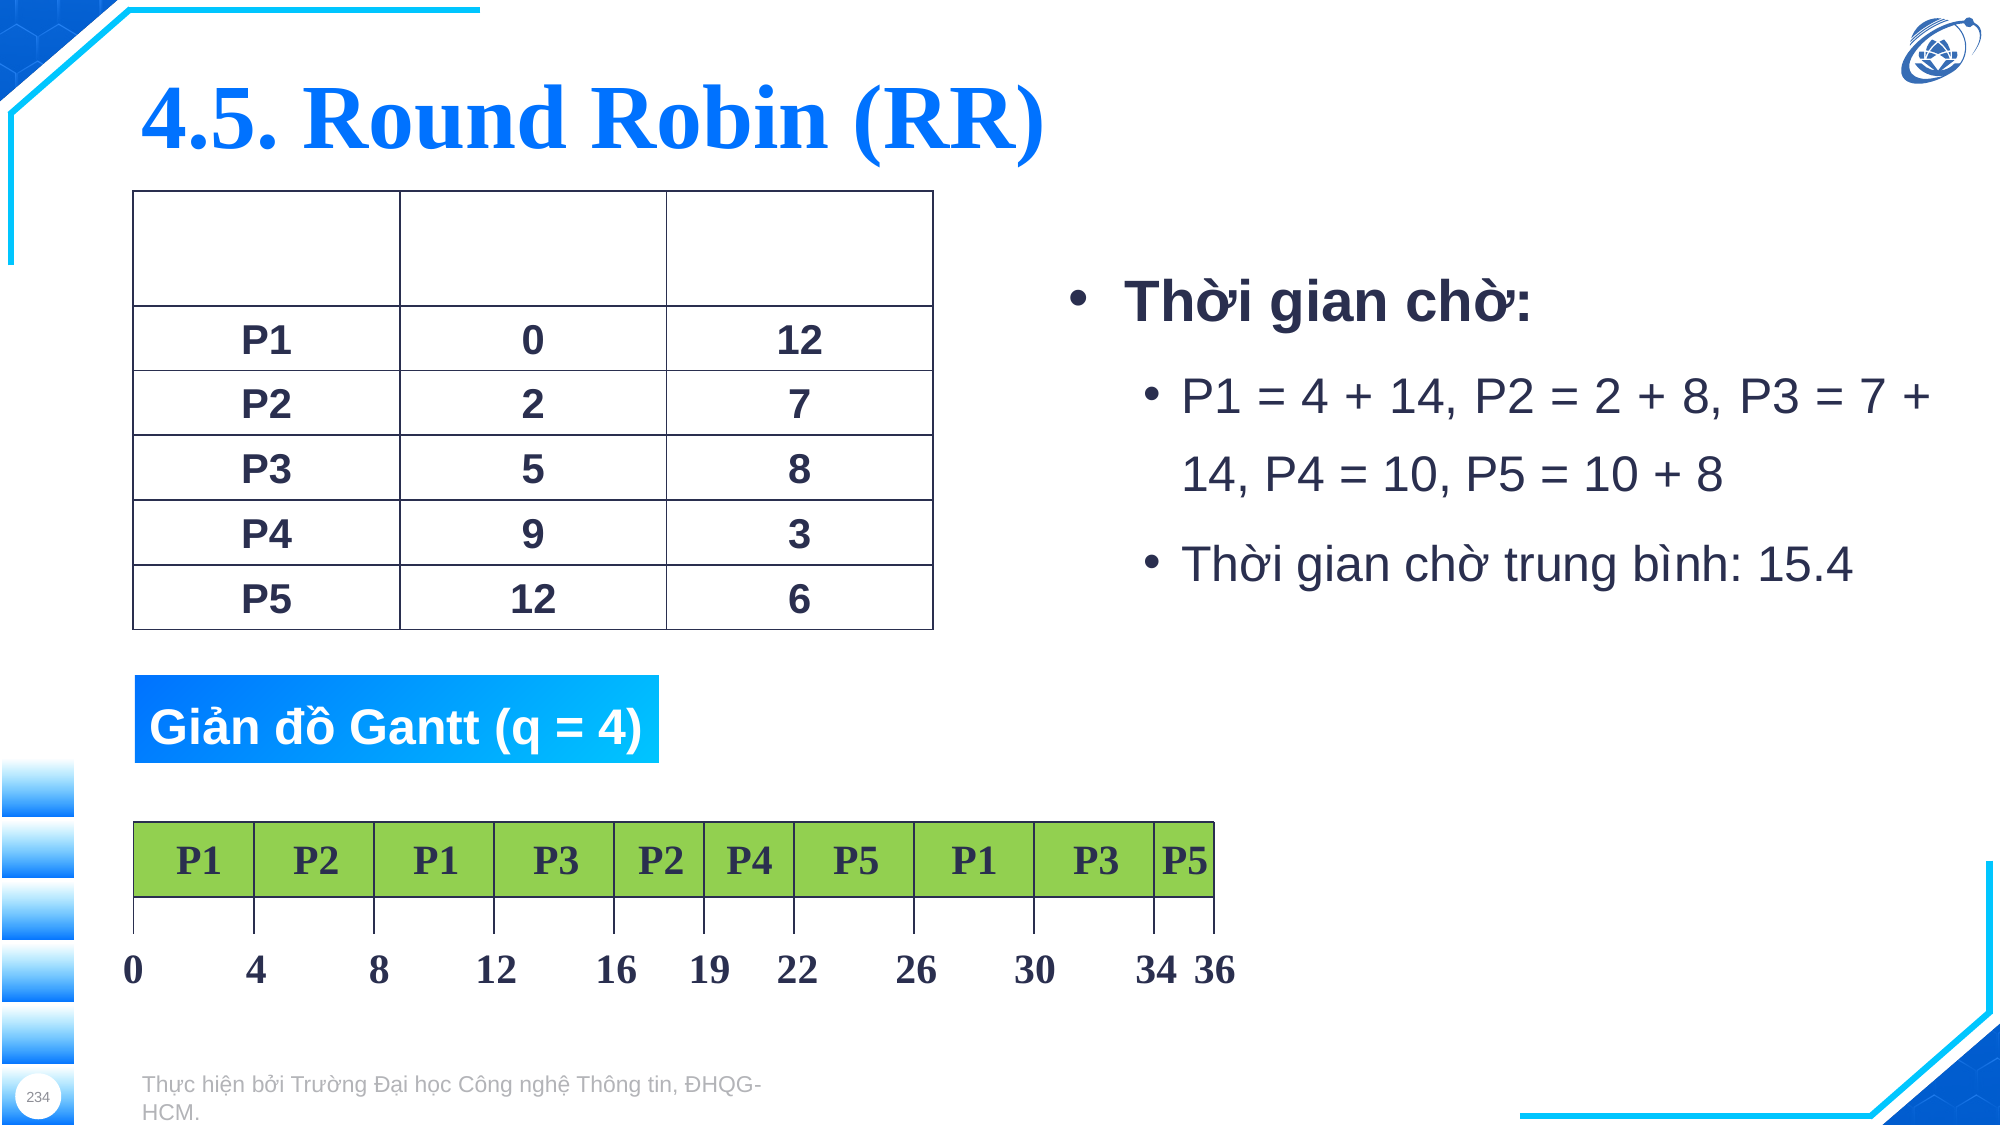

4.5. Round Robin (RR)
| Process | Arrival Time | Burst Time |
| --- | --- | --- |
| P1 | 0 | 12 |
| P2 | 2 | 7 |
| P3 | 5 | 8 |
| P4 | 9 | 3 |
| P5 | 12 | 6 |
Thời gian chờ:
P1 = 4 + 14, P2 = 2 + 8, P3 = 7 + 14, P4 = 10, P5 = 10 + 8
Thời gian chờ trung bình: 15.4
Giản đồ Gantt (q = 4)

P1
P2
P1
P3
P2
P4
P5
P1
P3
P5
0
4
8
12
16
19
22
26
30
34
36
Thực hiện bởi Trường Đại học Công nghệ Thông tin, ĐHQG-HCM.
234